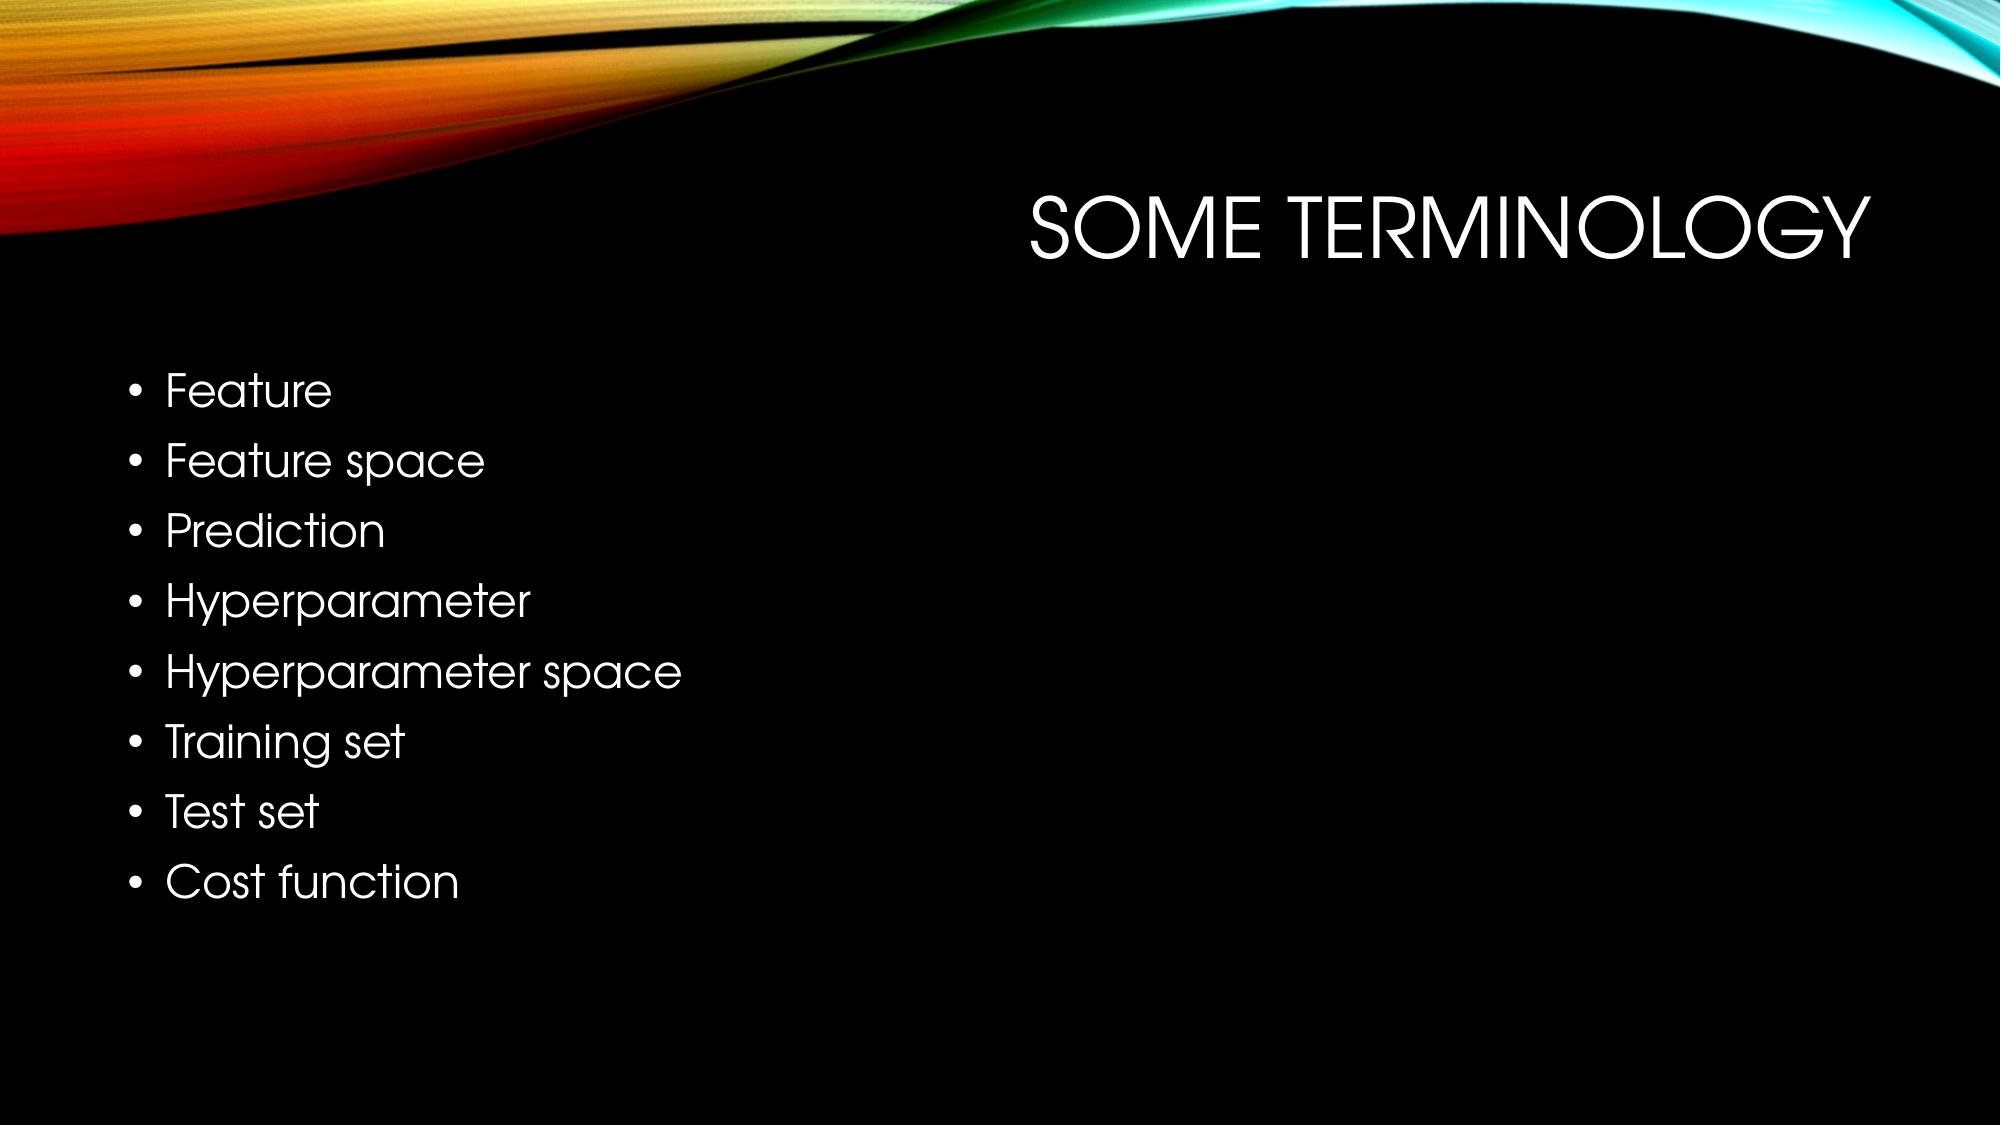

# Some terminology
Feature
Feature space
Prediction
Hyperparameter
Hyperparameter space
Training set
Test set
Cost function